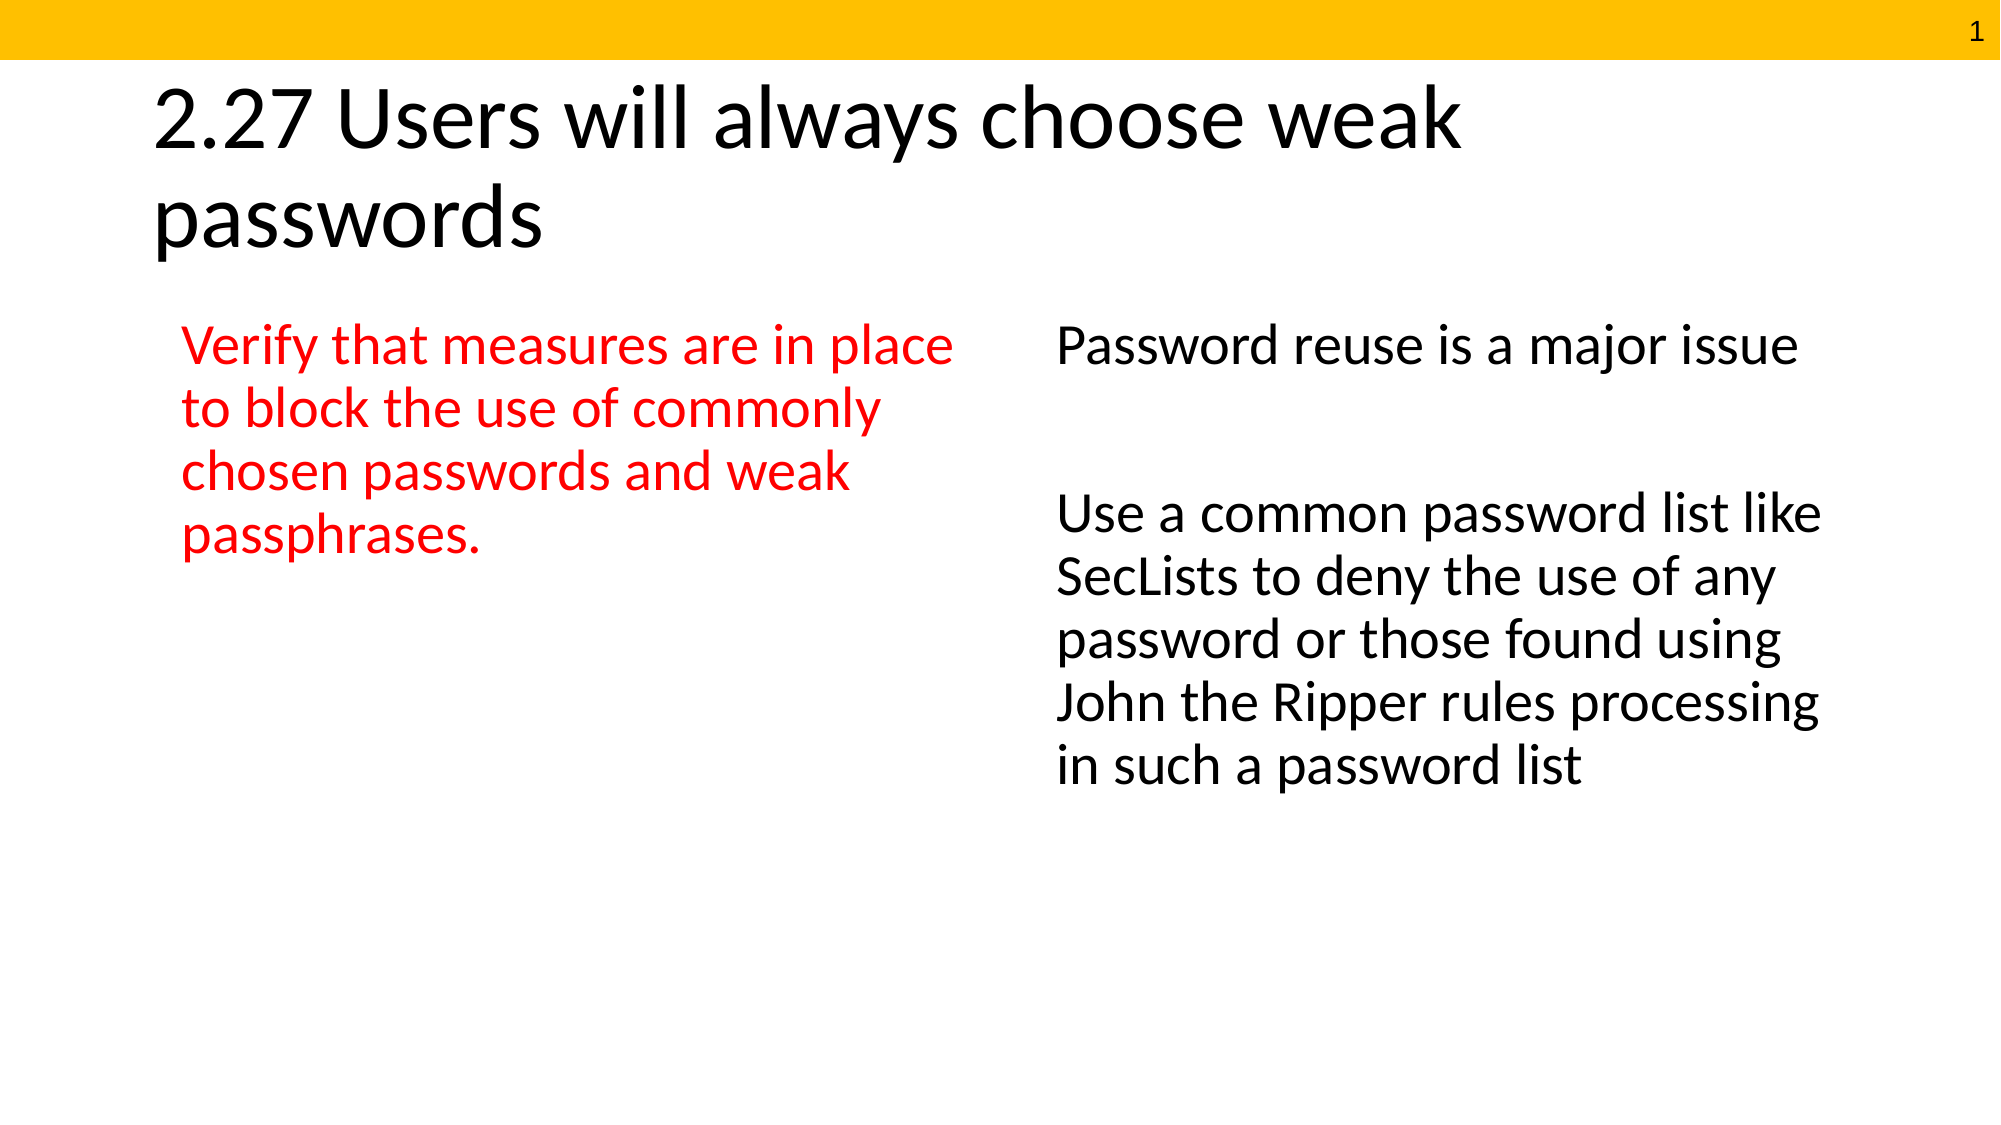

# 2.27 Users will always choose weak passwords
Verify that measures are in place to block the use of commonly chosen passwords and weak passphrases.
Password reuse is a major issue

Use a common password list like SecLists to deny the use of any password or those found using John the Ripper rules processing in such a password list